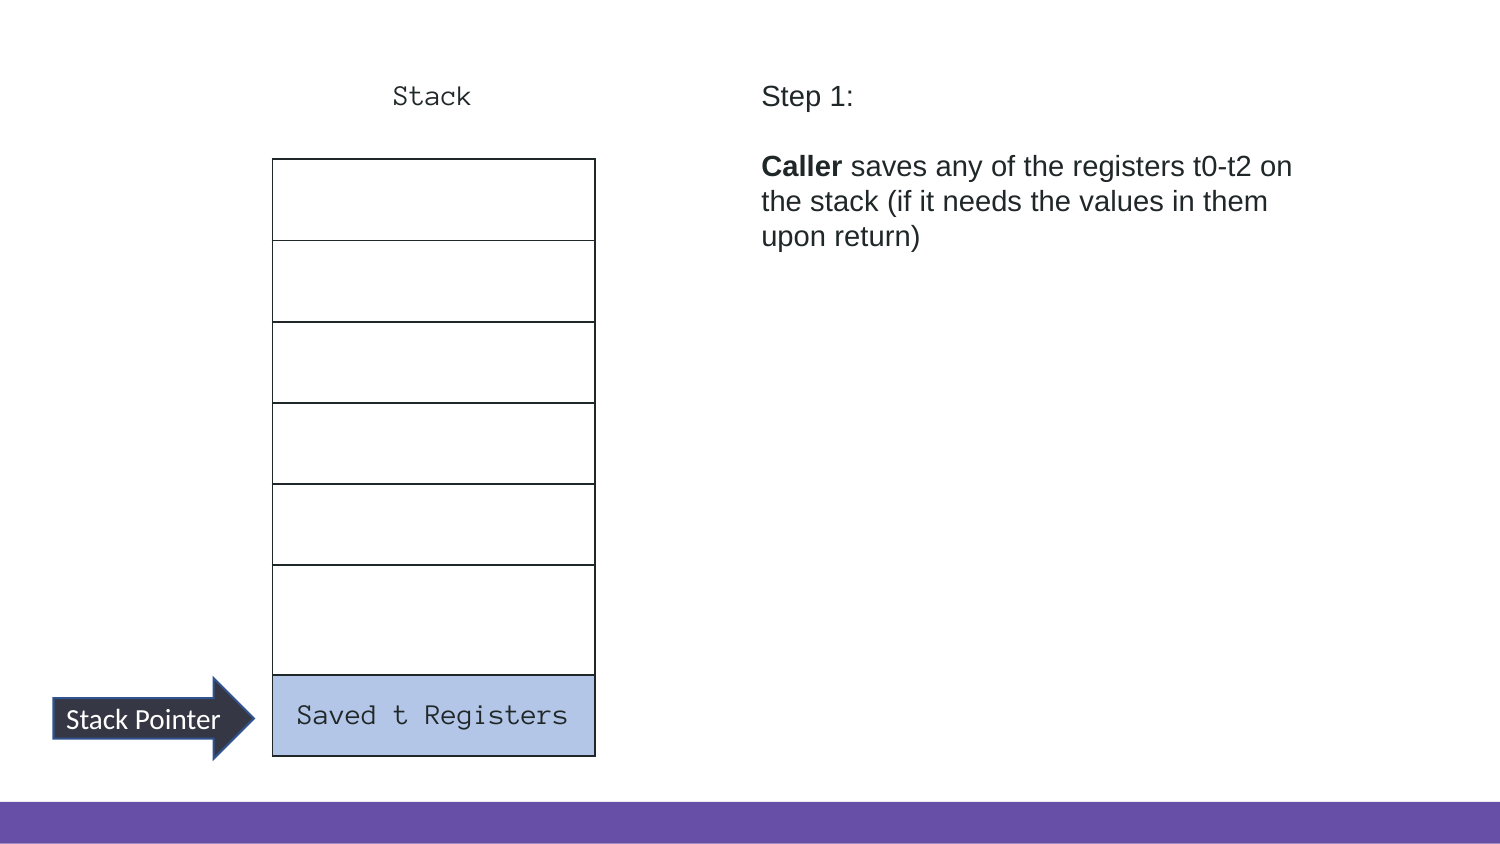

Stack
Step 1:

Caller saves any of the registers t0-t2 on the stack (if it needs the values in them upon return)
|  |
| --- |
|  |
|  |
|  |
|  |
|  |
| Saved t Registers |
Stack Pointer